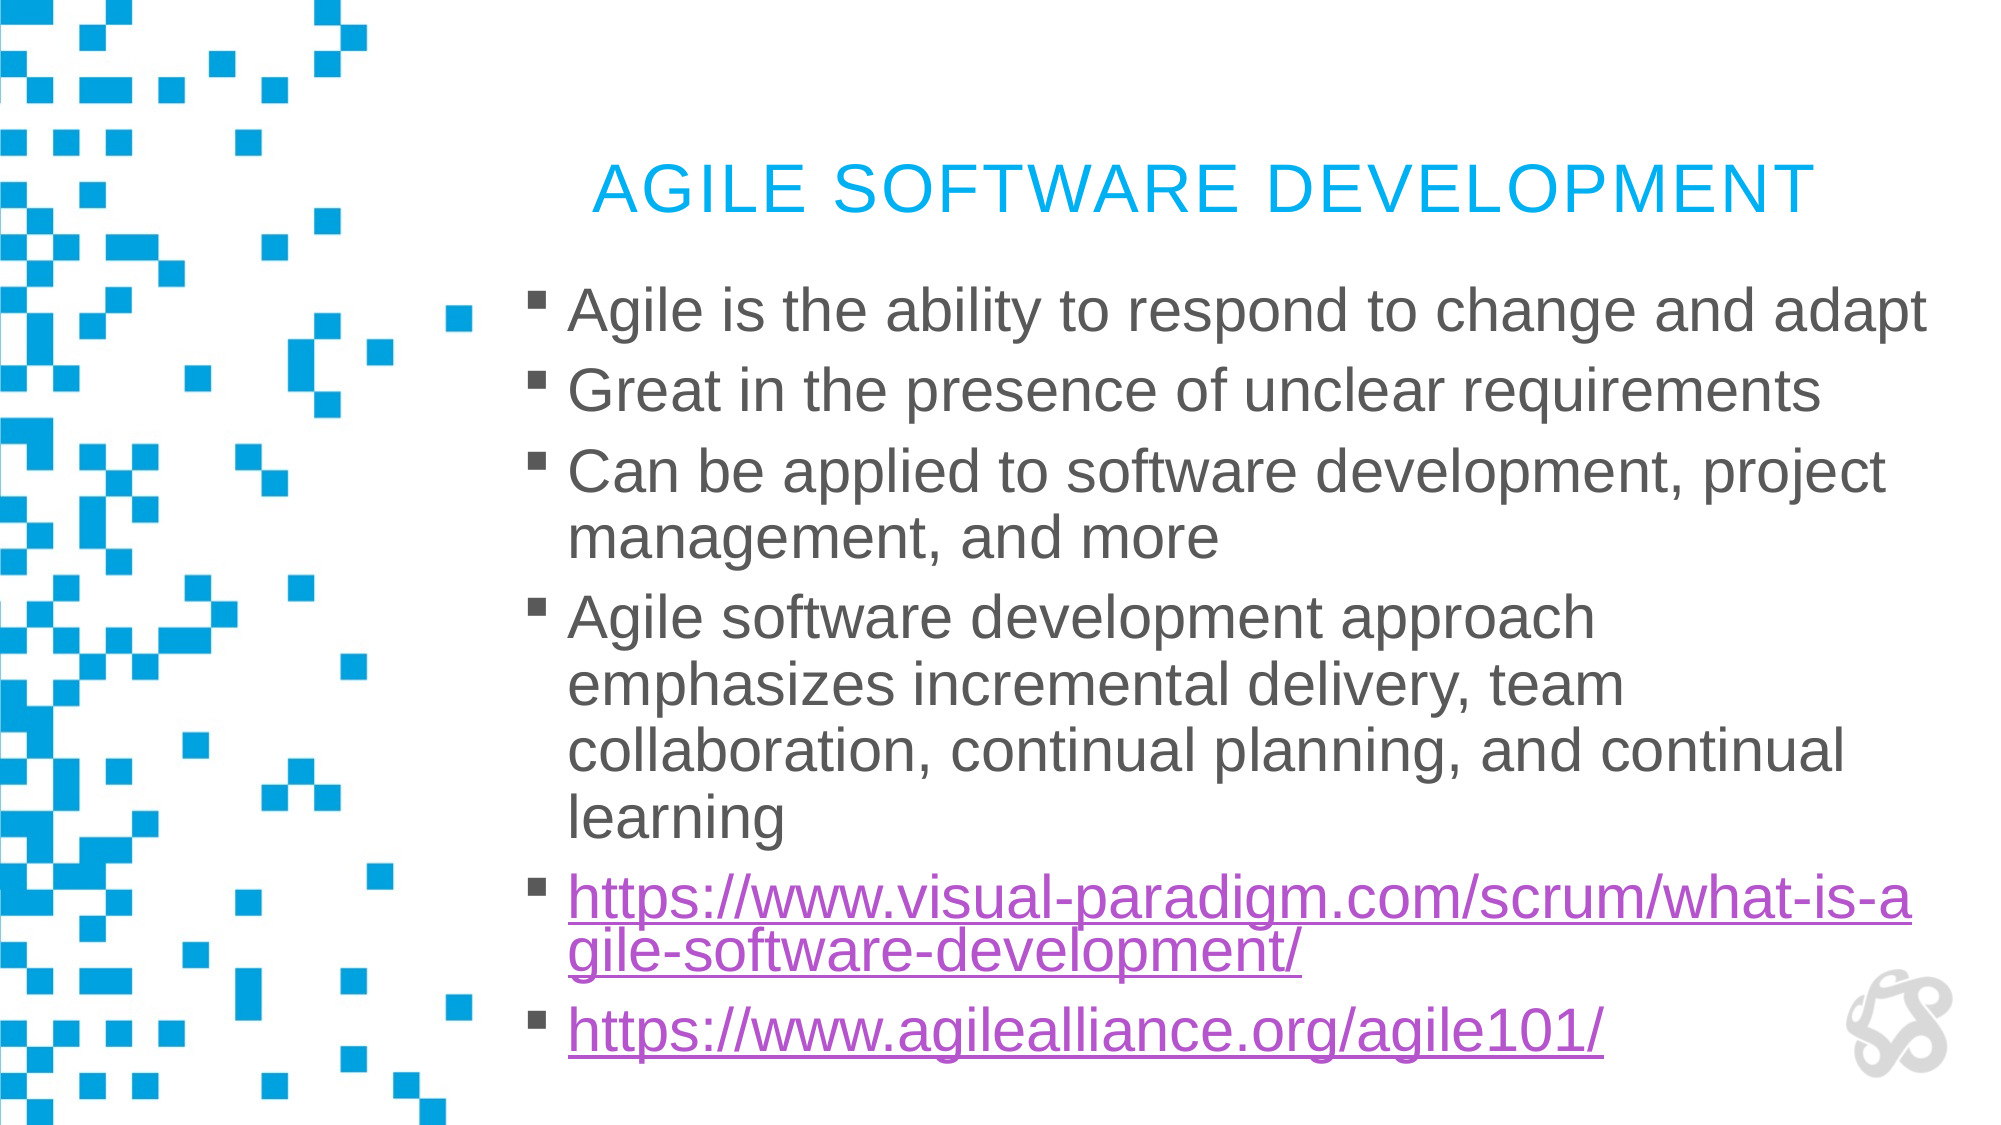

# Agile Software Development
Agile is the ability to respond to change and adapt
Great in the presence of unclear requirements
Can be applied to software development, project management, and more
Agile software development approach emphasizes incremental delivery, team collaboration, continual planning, and continual learning
https://www.visual-paradigm.com/scrum/what-is-agile-software-development/
https://www.agilealliance.org/agile101/